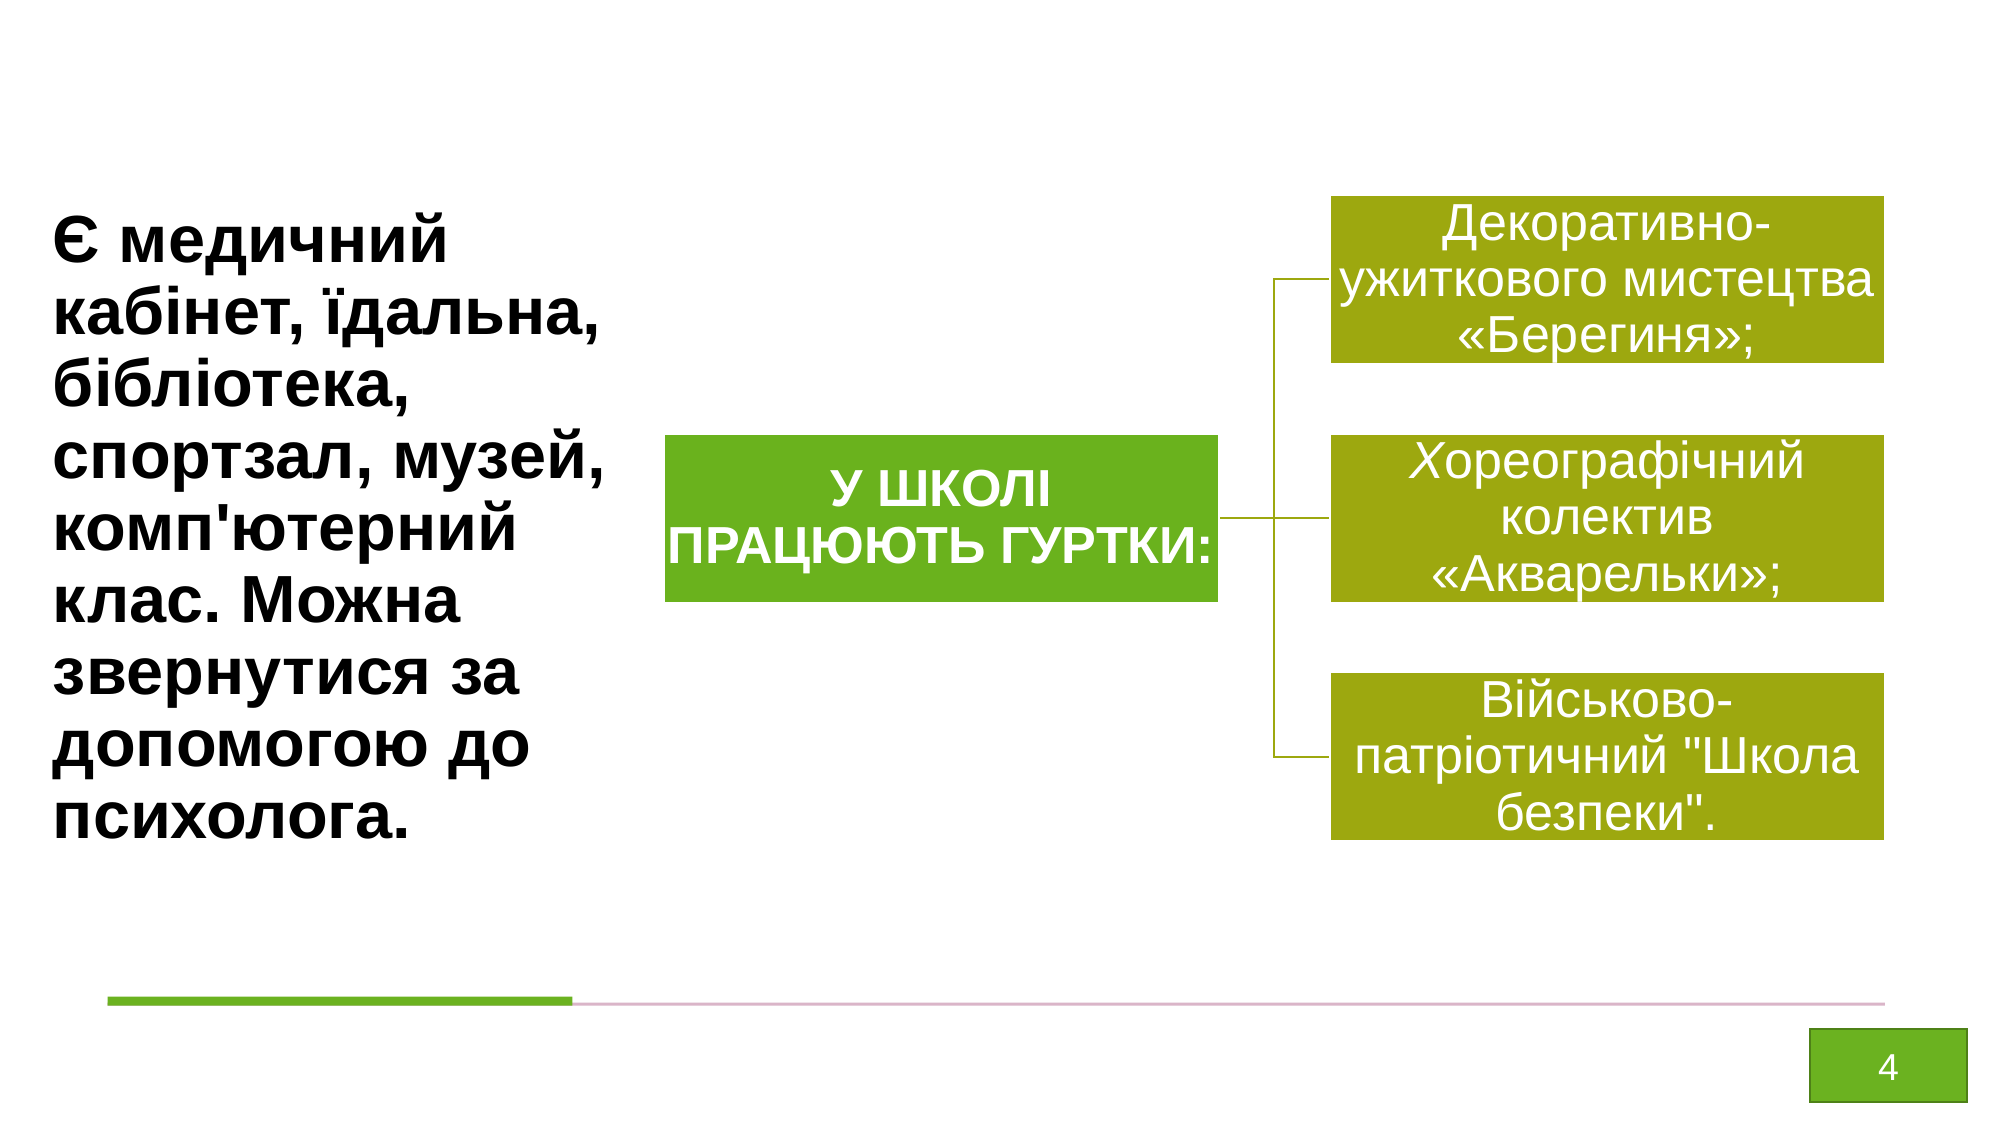

# Є медичний кабінет, їдальна, бібліотека, спортзал, музей, комп'ютерний клас. Можна звернутися за допомогою до психолога.

Декоративно-ужиткового мистецтва «Берегиня»;

У ШКОЛІ ПРАЦЮЮТЬ ГУРТКИ:

Хореографічний колектив «Акварельки»;

Військово-патріотичний "Школа безпеки".

4